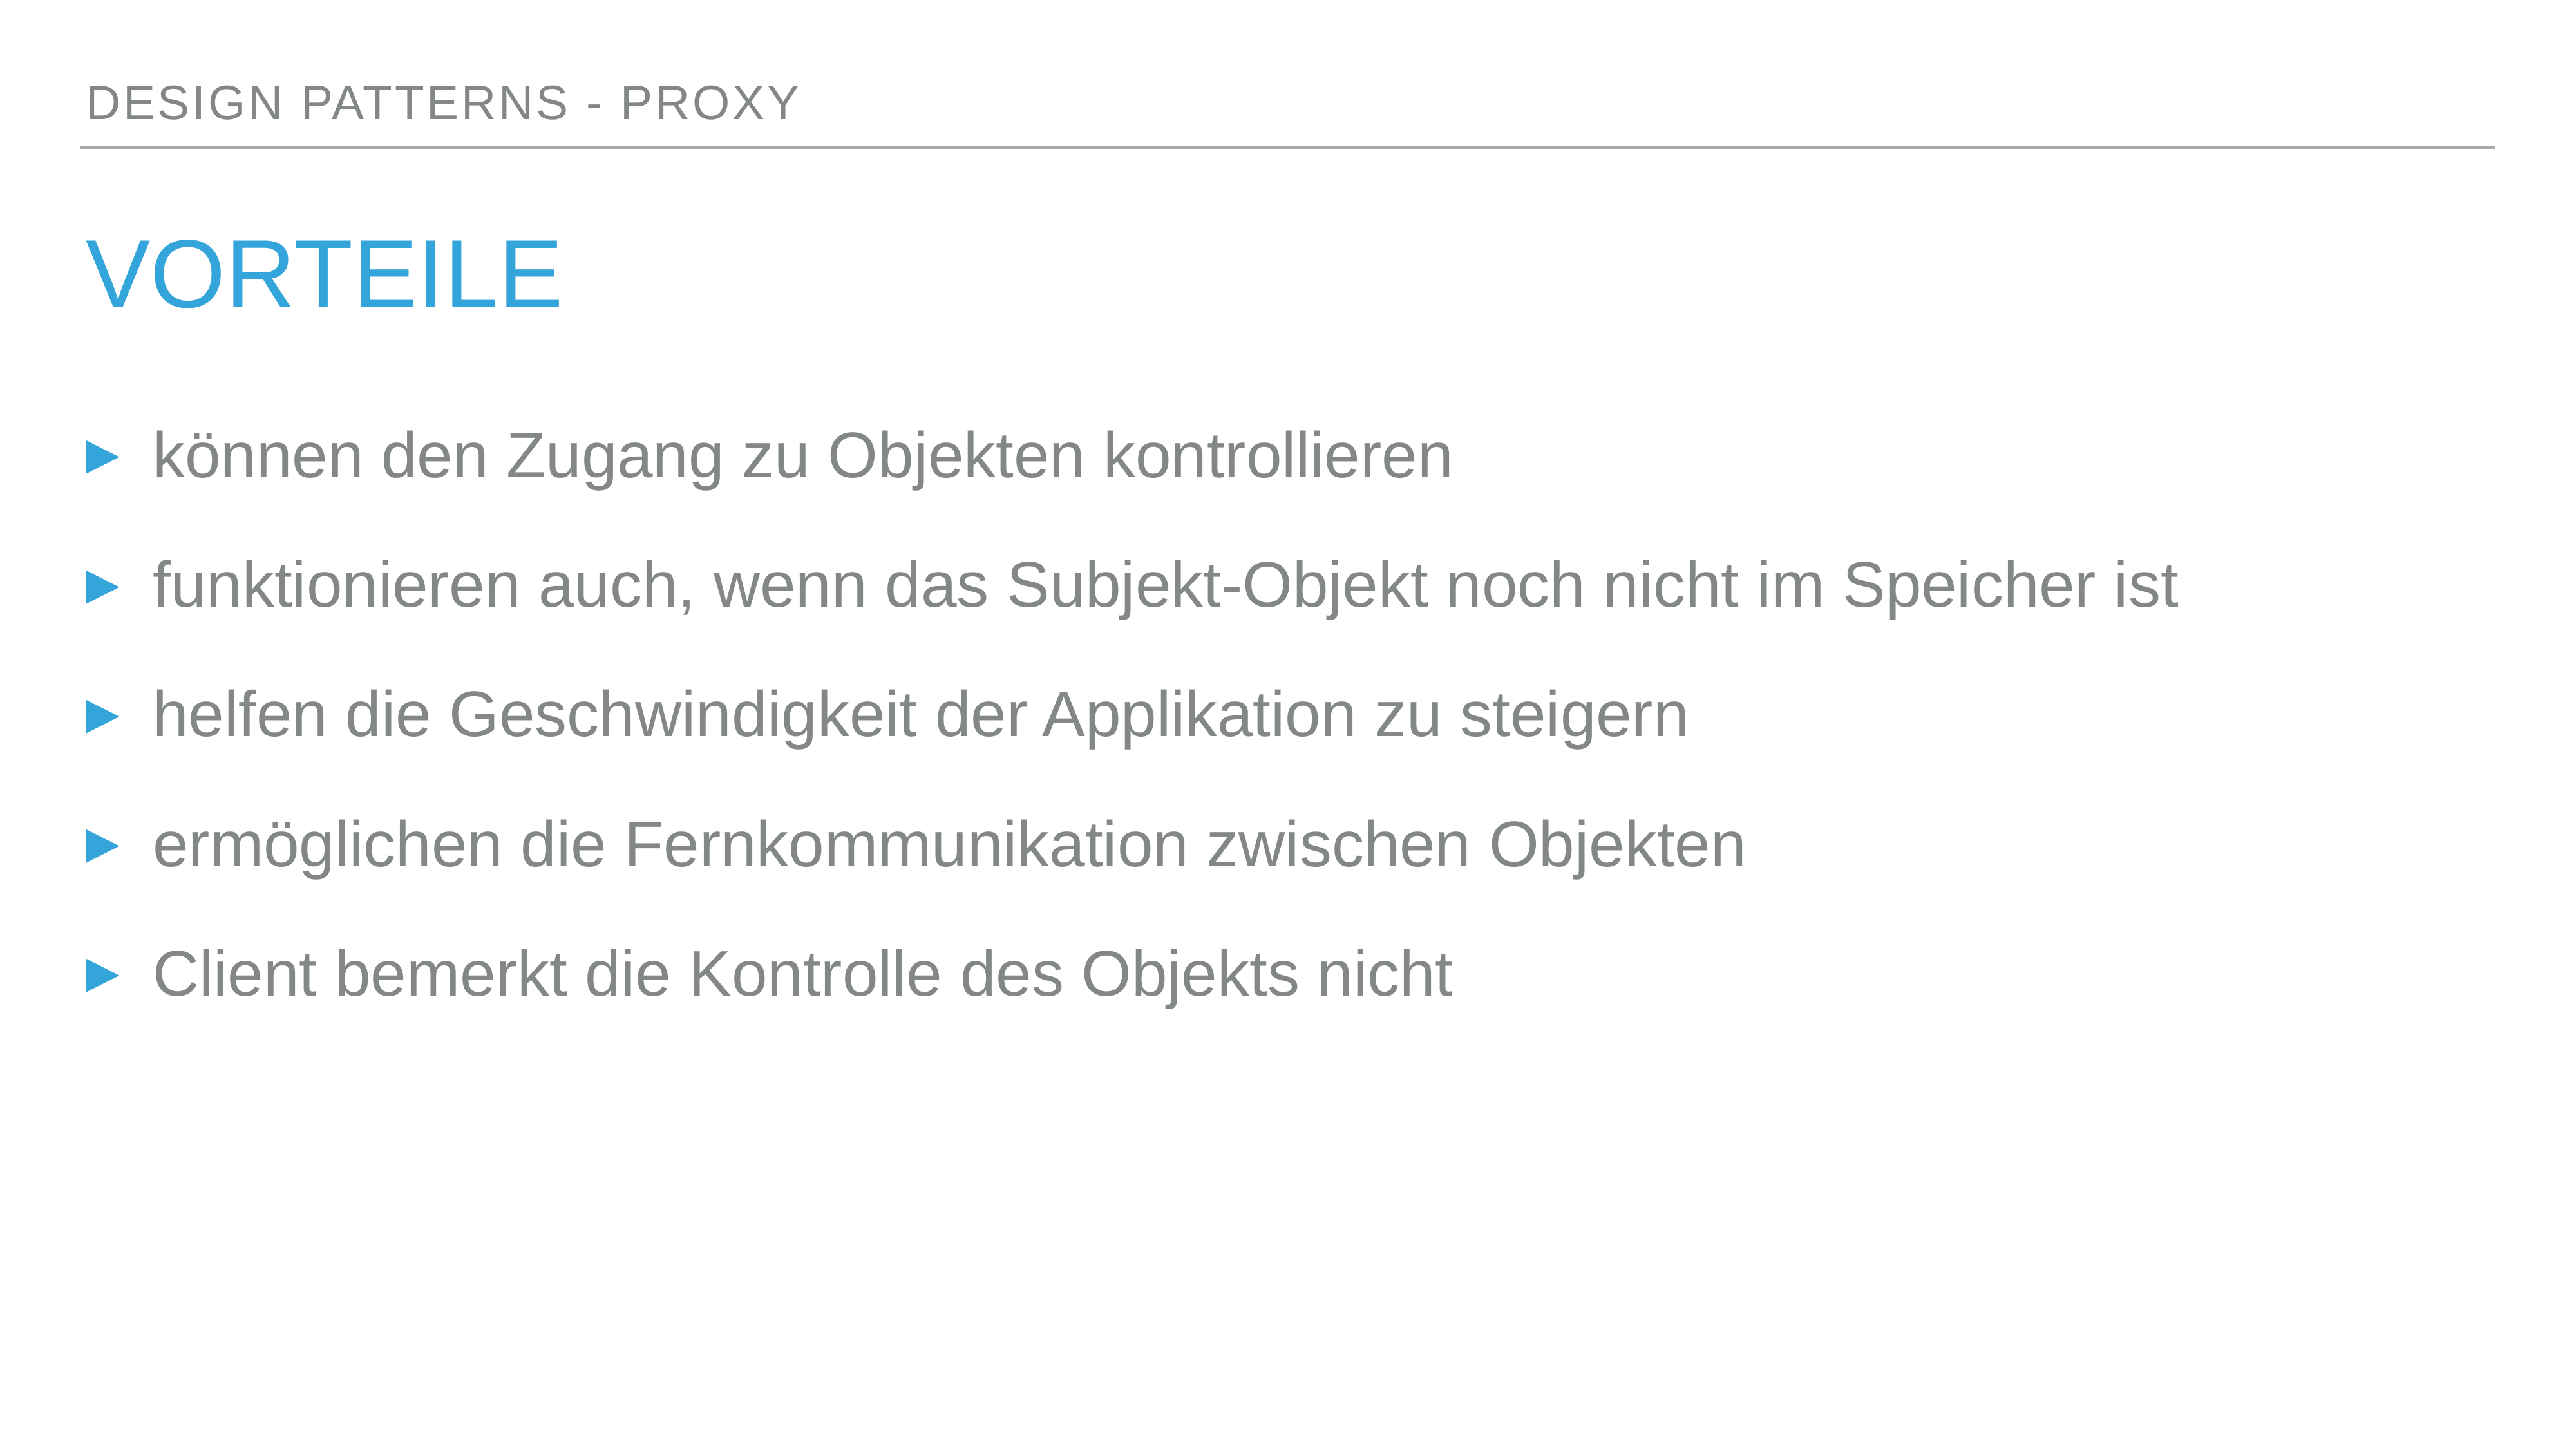

design patterns - proxy
# Vorteile
können den Zugang zu Objekten kontrollieren
funktionieren auch, wenn das Subjekt-Objekt noch nicht im Speicher ist
helfen die Geschwindigkeit der Applikation zu steigern
ermöglichen die Fernkommunikation zwischen Objekten
Client bemerkt die Kontrolle des Objekts nicht